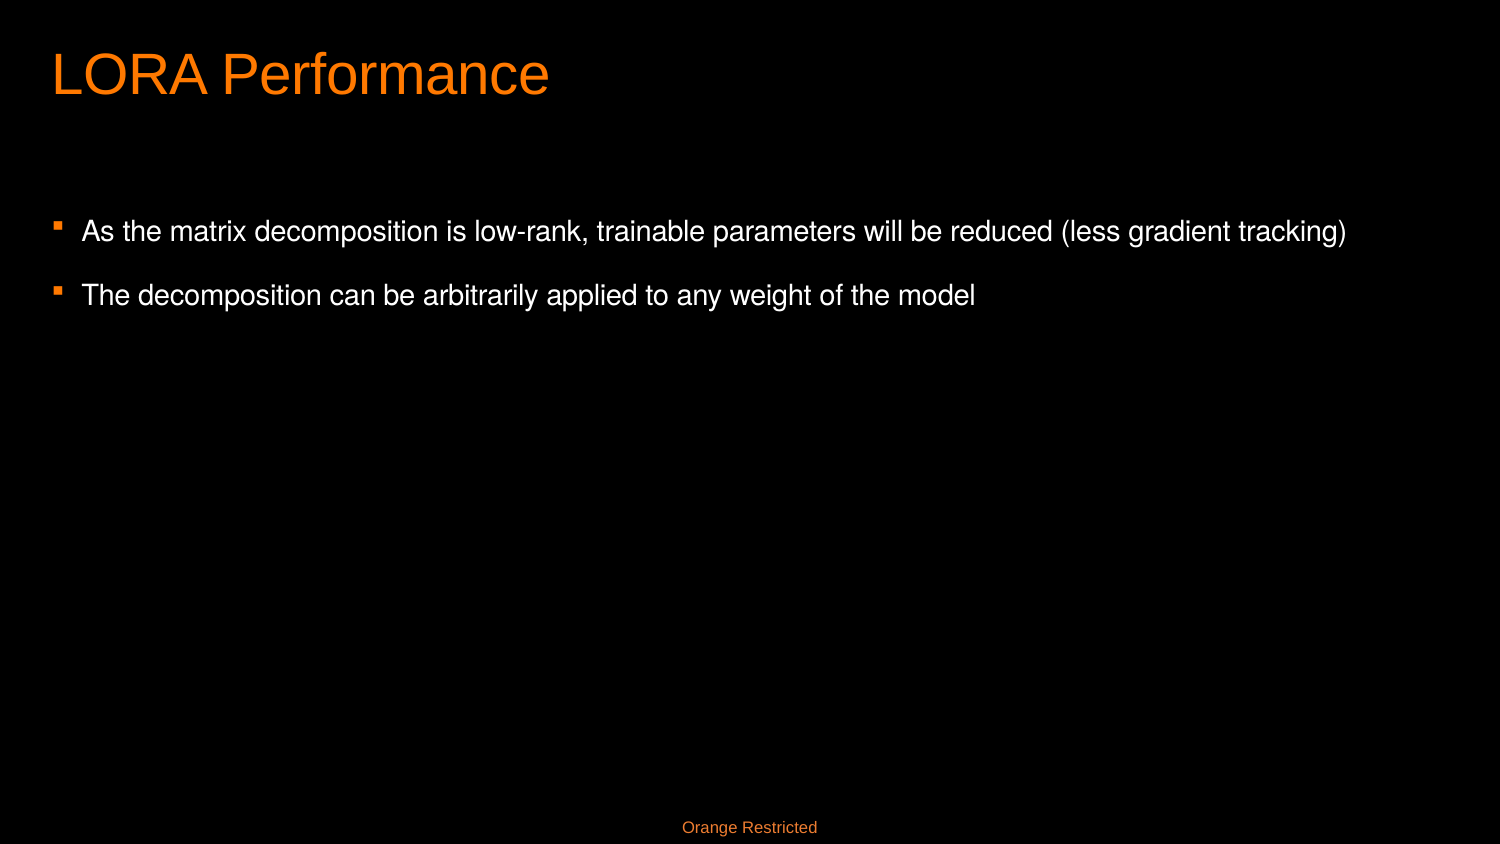

# LORA Performance
As the matrix decomposition is low-rank, trainable parameters will be reduced (less gradient tracking)
The decomposition can be arbitrarily applied to any weight of the model